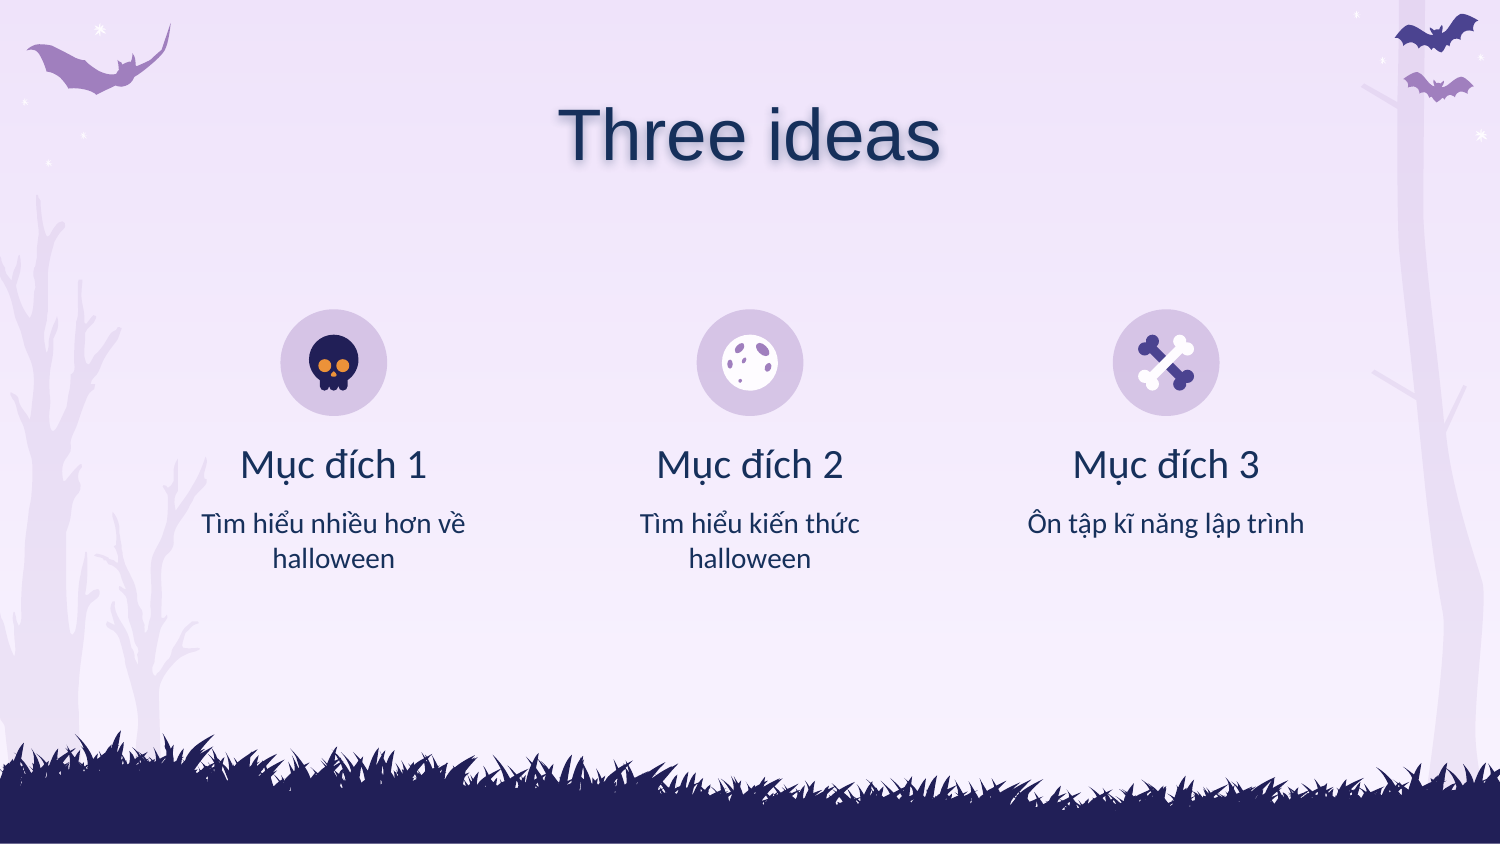

# Three ideas

Mục đích 1
Mục đích 2
Mục đích 3
Tìm hiểu kiến thức halloween
Tìm hiểu nhiều hơn về halloween
Ôn tập kĩ năng lập trình